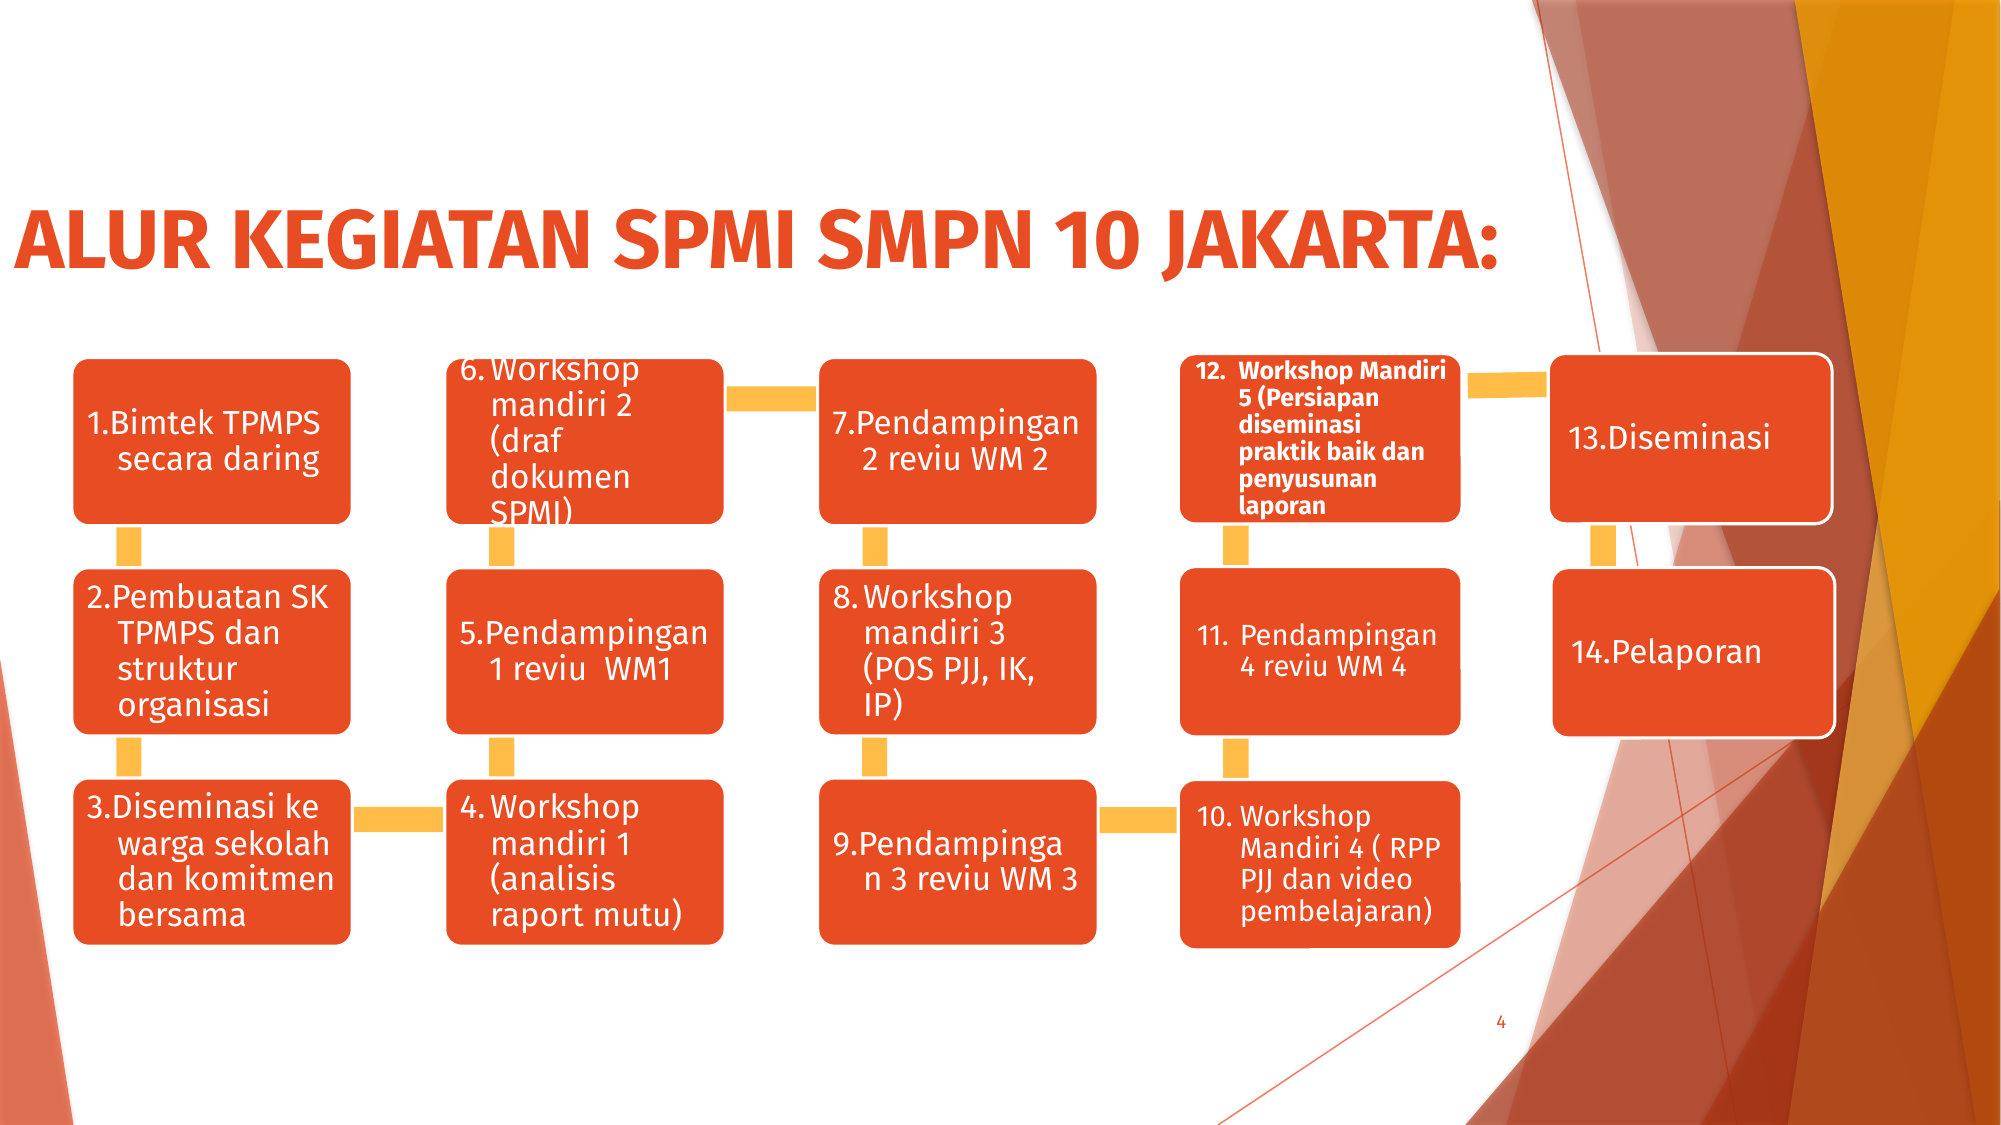

# ALUR KEGIATAN SPMI SMPN 10 JAKARTA:
12.	Workshop Mandiri 5 (Persiapan diseminasi praktik baik dan penyusunan laporan
11.	Pendampingan 4 reviu WM 4
10.	Workshop Mandiri 4 ( RPP PJJ dan video pembelajaran)
14.Pelaporan
13.Diseminasi

1.Bimtek TPMPS secara daring
6.	Workshop mandiri 2 (draf dokumen SPMI)
7.Pendampingan 2 reviu WM 2

2.Pembuatan SK TPMPS dan struktur organisasi
5.Pendampingan 1 reviu  WM1
8.	Workshop mandiri 3       (POS PJJ, IK, IP)

3.Diseminasi ke warga sekolah dan komitmen bersama
4.	Workshop mandiri 1 (analisis raport mutu)
9.Pendampingan 3 reviu WM 3

4